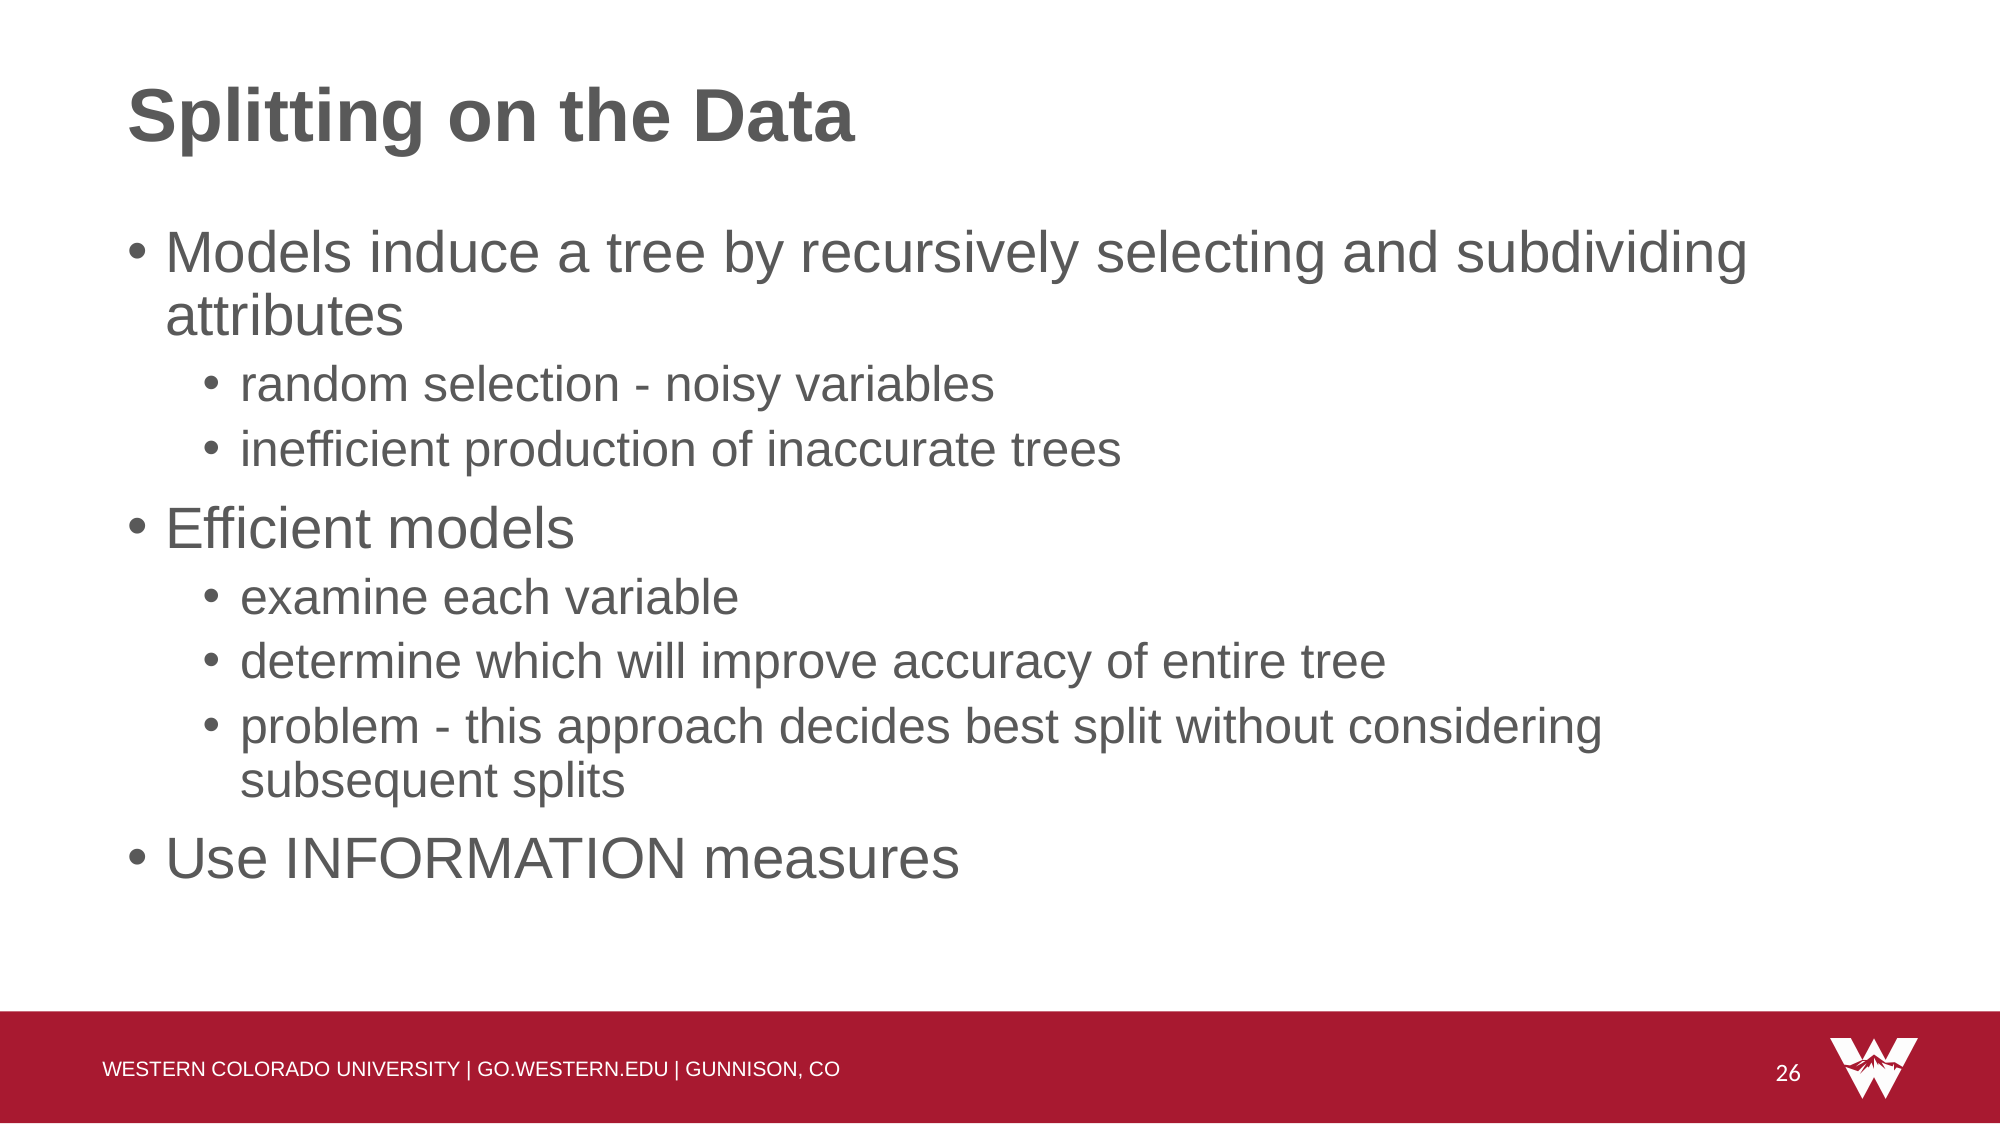

# Splitting on the Data
Models induce a tree by recursively selecting and subdividing attributes
random selection - noisy variables
inefficient production of inaccurate trees
Efficient models
examine each variable
determine which will improve accuracy of entire tree
problem - this approach decides best split without considering subsequent splits
Use INFORMATION measures
26